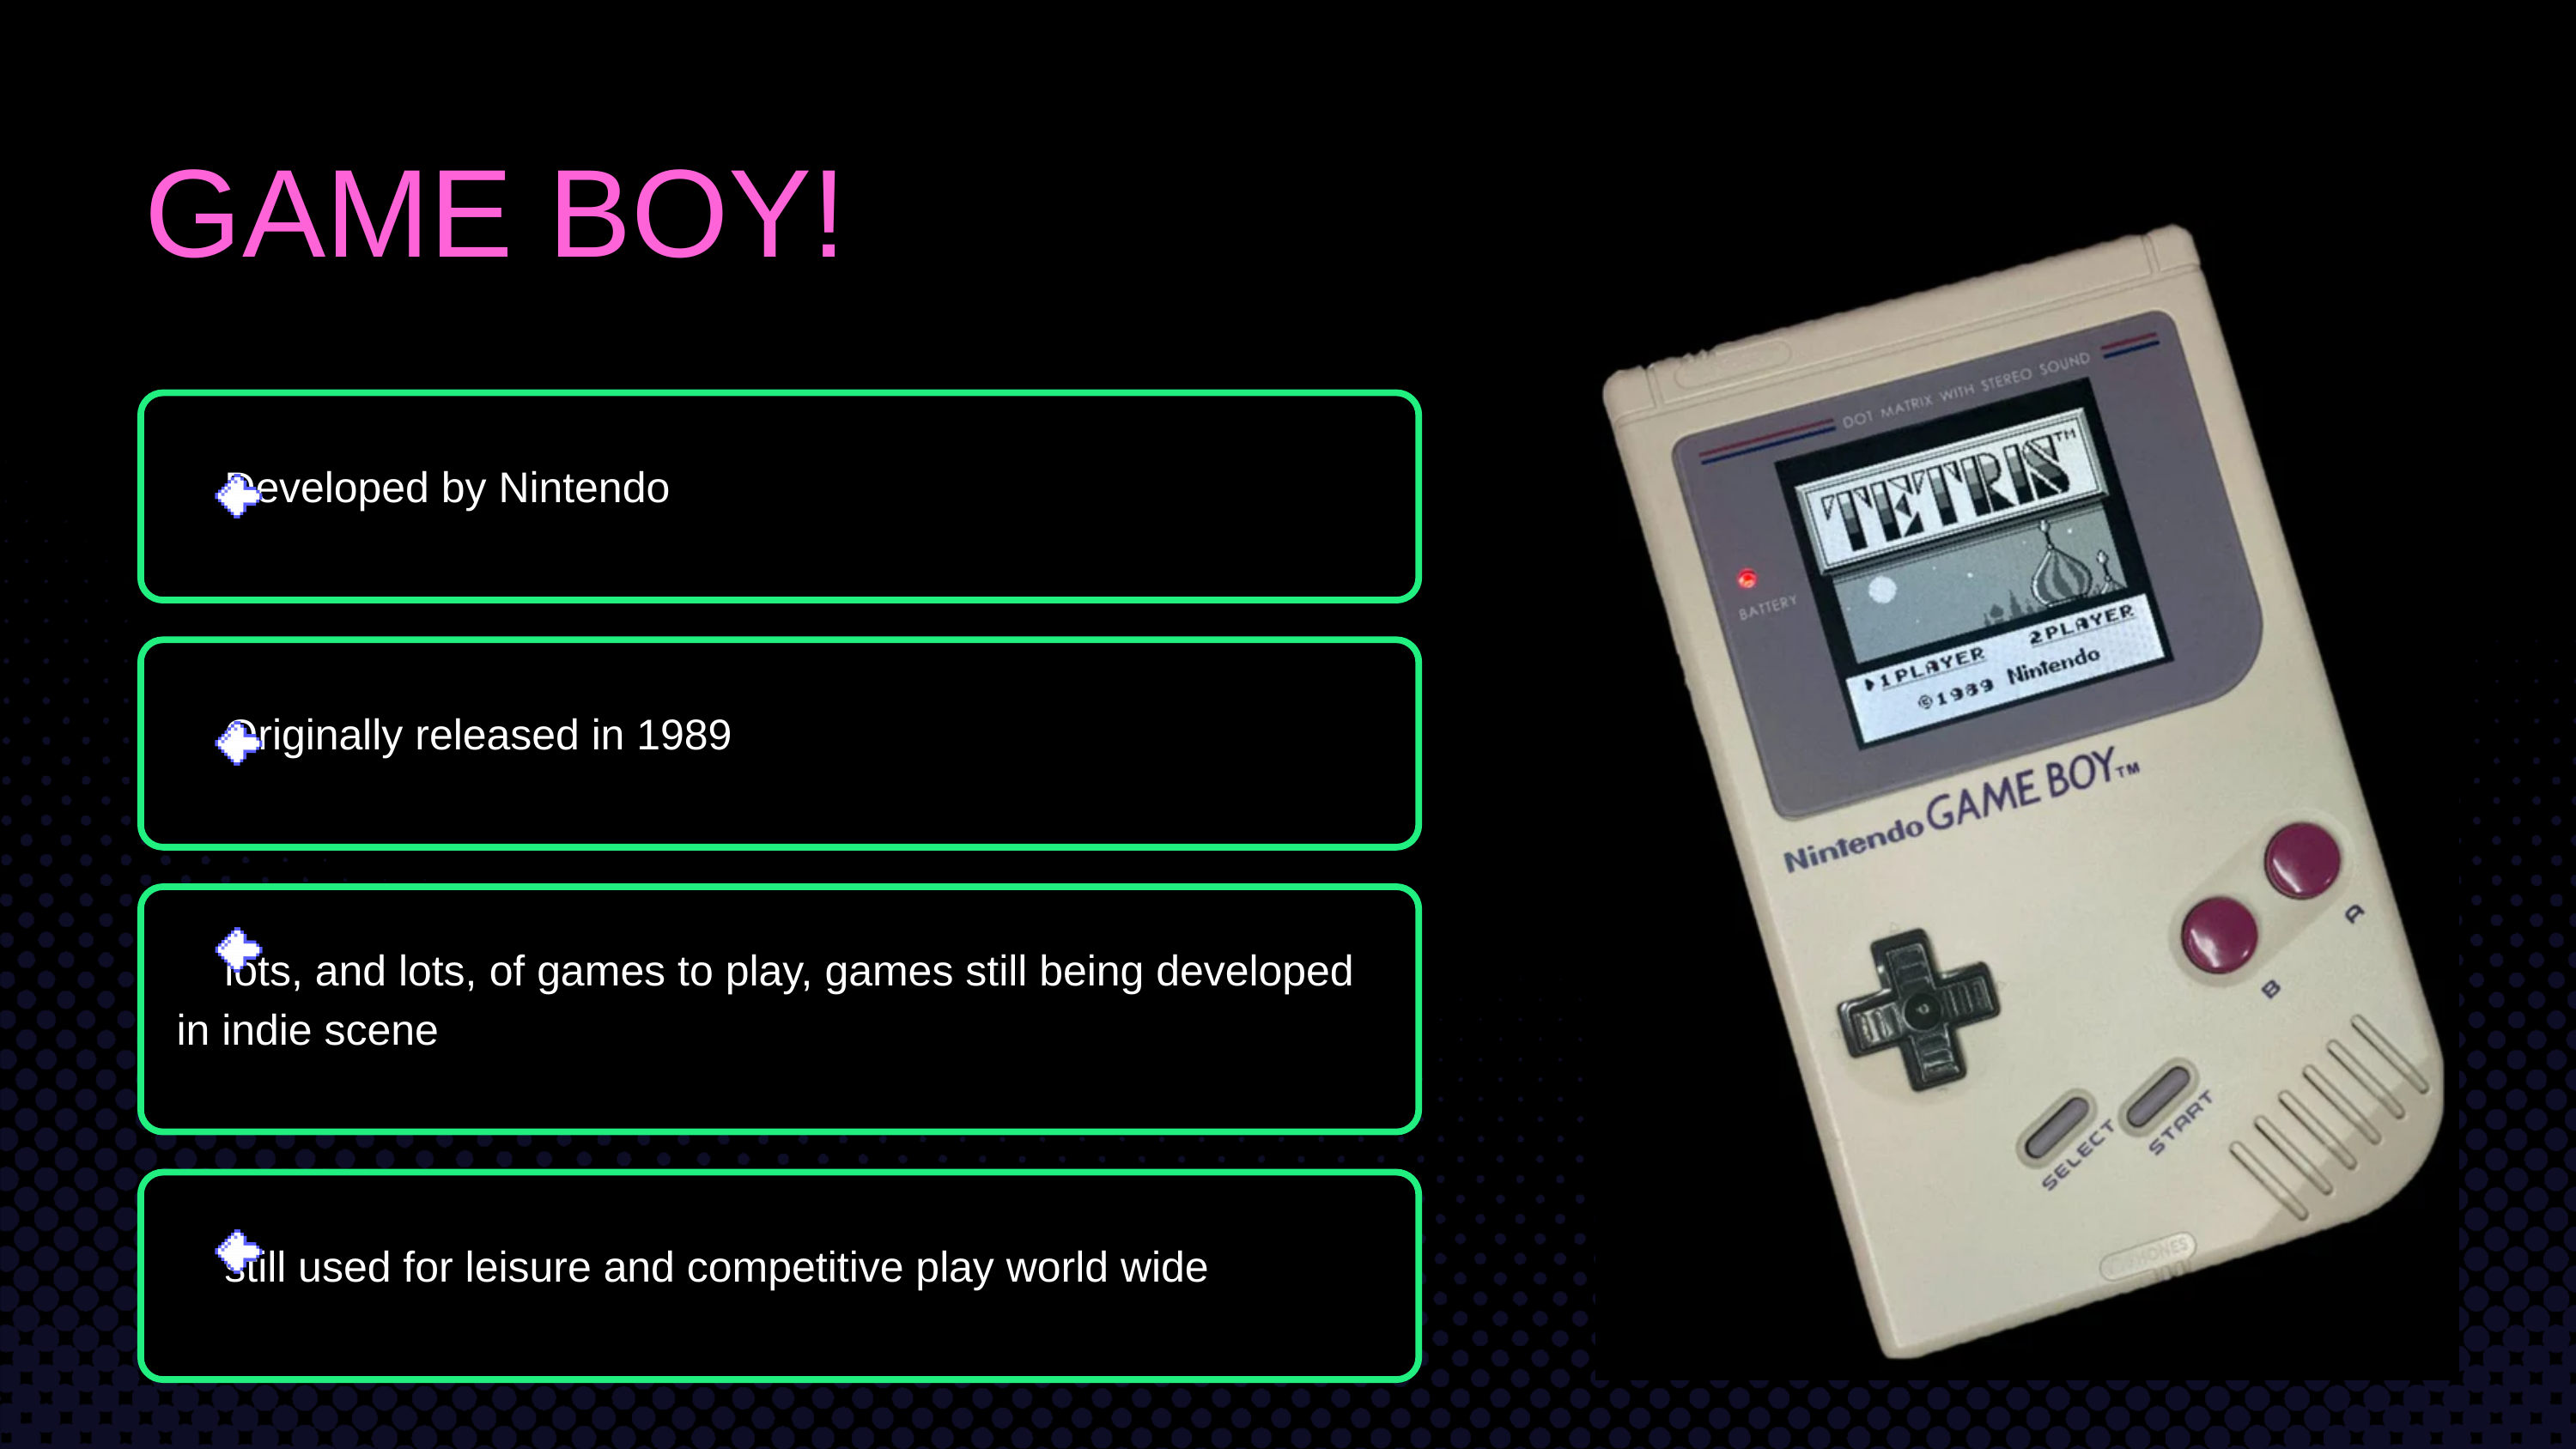

GAME BOY!

    Developed by Nintendo

    Originally released in 1989

    lots, and lots, of games to play, games still being developed in indie scene

    still used for leisure and competitive play world wide